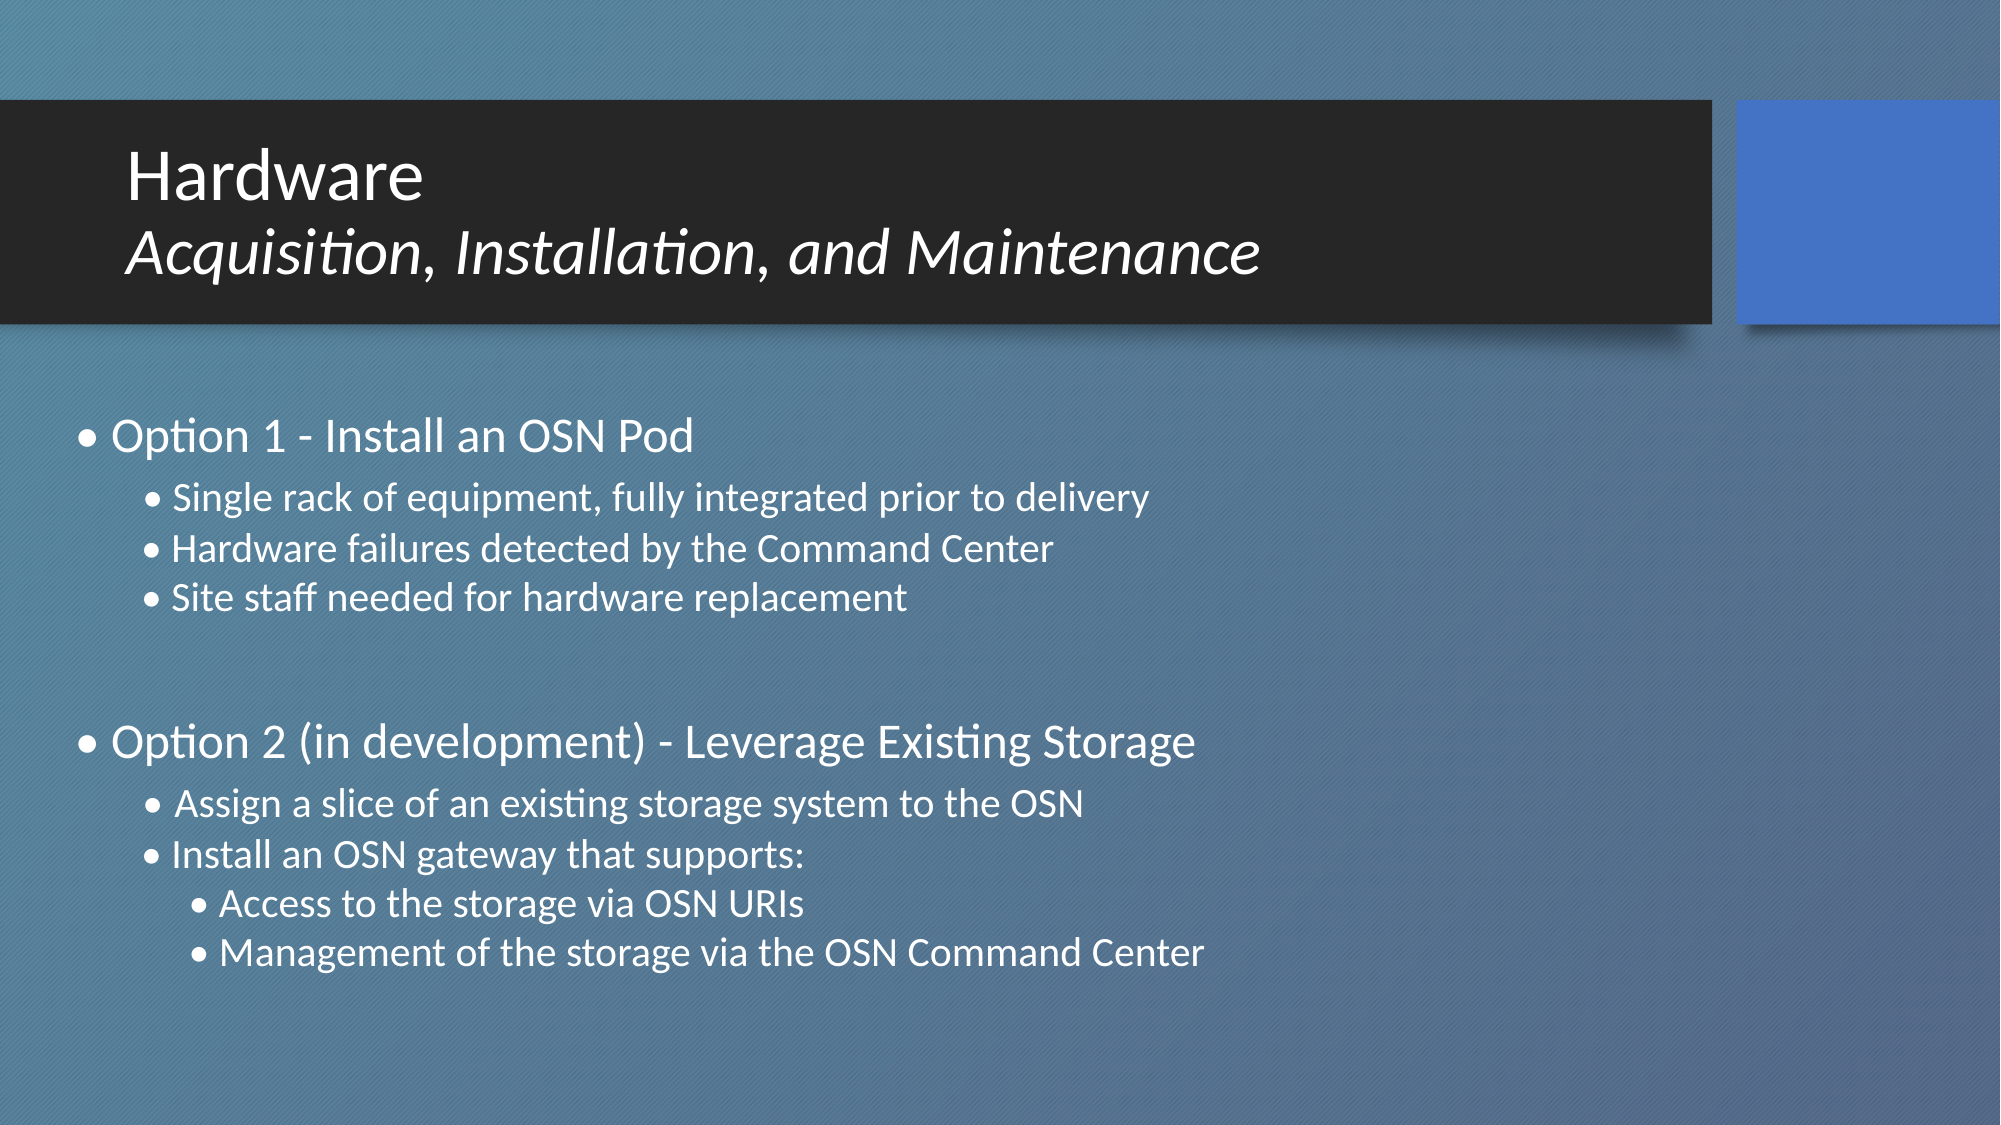

# Hardware
Acquisition, Installation, and Maintenance
• Option 1 - Install an OSN Pod
      • Single rack of equipment, fully integrated prior to delivery
       • Hardware failures detected by the Command Center
       • Site staff needed for hardware replacement

• Option 2 (in development) - Leverage Existing Storage
      • Assign a slice of an existing storage system to the OSN
       • Install an OSN gateway that supports:
            • Access to the storage via OSN URIs
            • Management of the storage via the OSN Command Center